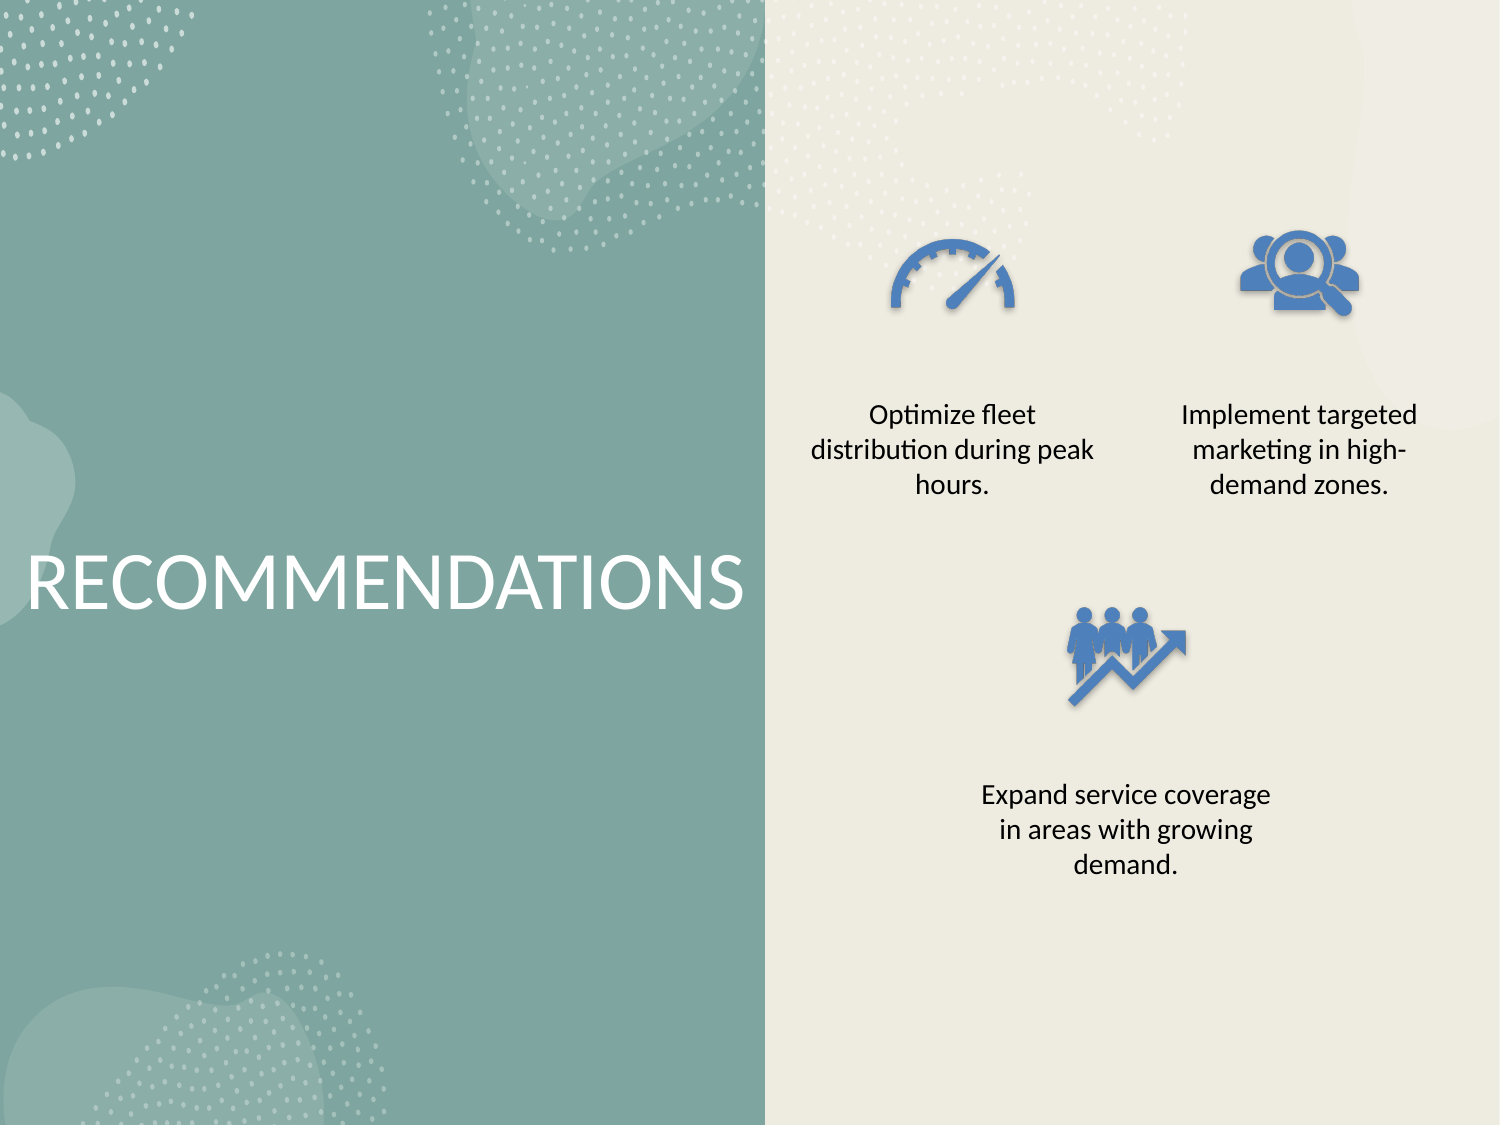

Optimize fleet distribution during peak hours.
Implement targeted marketing in high-demand zones.
Expand service coverage in areas with growing demand.
# RECOMMENDATIONS